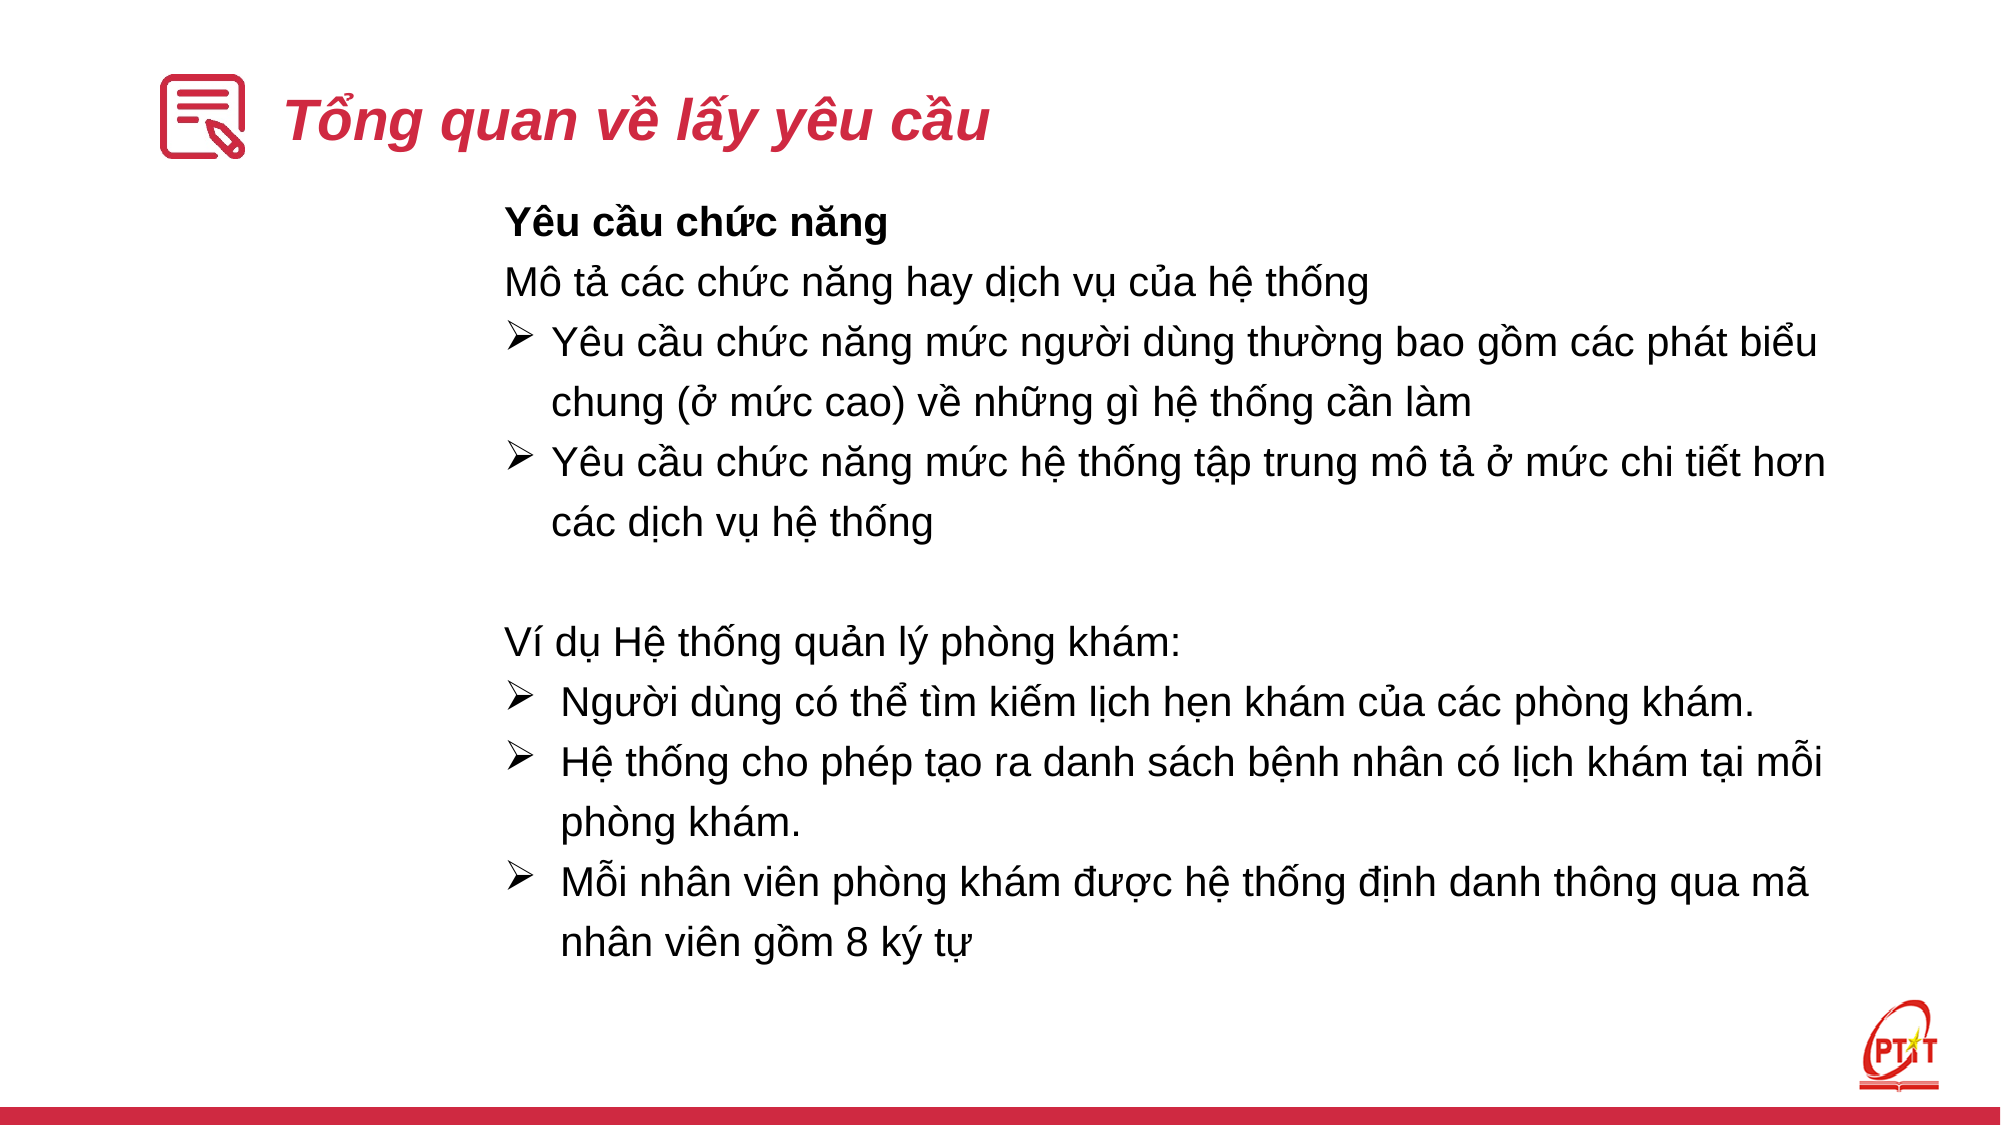

# Tổng quan về lấy yêu cầu
Yêu cầu chức năng
Mô tả các chức năng hay dịch vụ của hệ thống
Yêu cầu chức năng mức người dùng thường bao gồm các phát biểu chung (ở mức cao) về những gì hệ thống cần làm
Yêu cầu chức năng mức hệ thống tập trung mô tả ở mức chi tiết hơn các dịch vụ hệ thống

Ví dụ Hệ thống quản lý phòng khám:
Người dùng có thể tìm kiếm lịch hẹn khám của các phòng khám.
Hệ thống cho phép tạo ra danh sách bệnh nhân có lịch khám tại mỗi phòng khám.
Mỗi nhân viên phòng khám được hệ thống định danh thông qua mã nhân viên gồm 8 ký tự